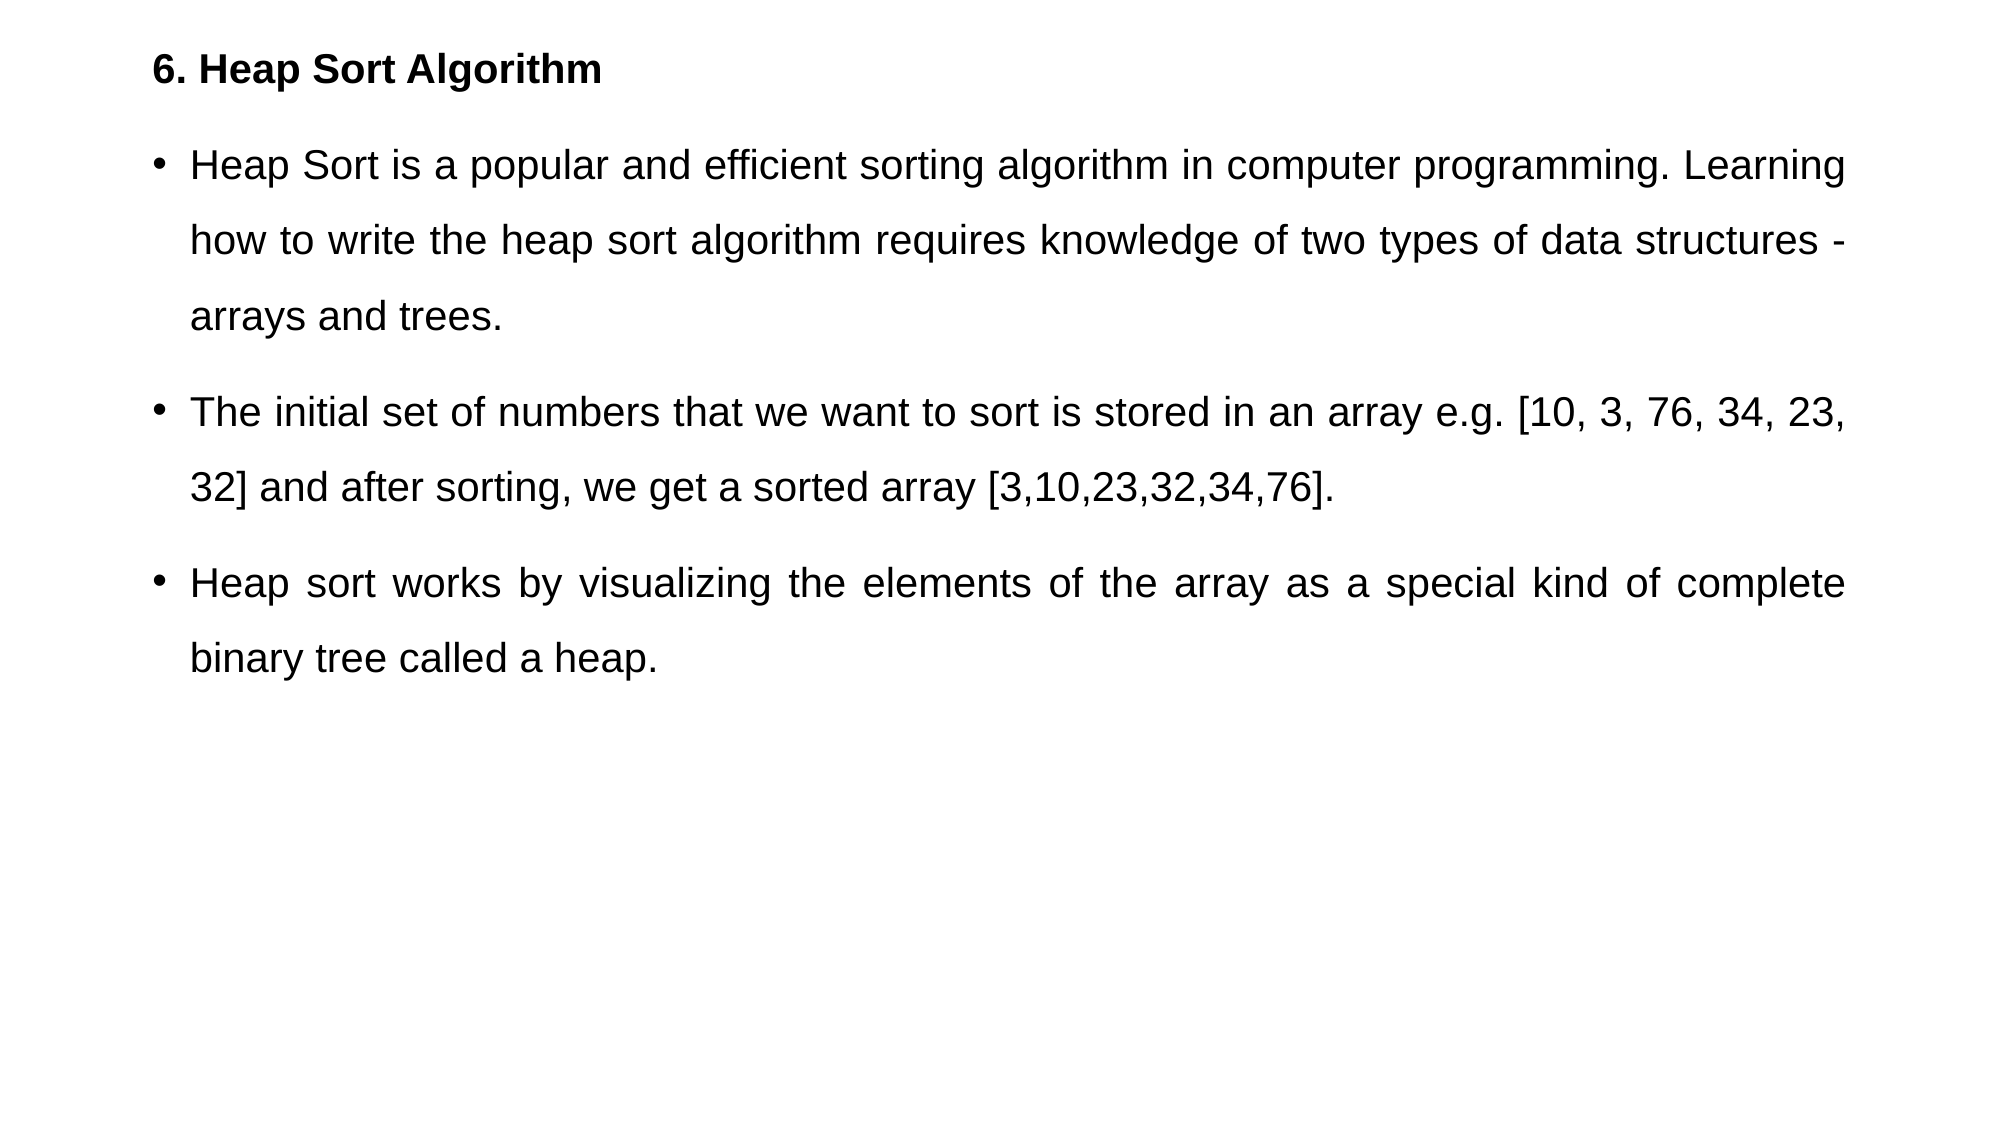

6. Heap Sort Algorithm
Heap Sort is a popular and efficient sorting algorithm in computer programming. Learning how to write the heap sort algorithm requires knowledge of two types of data structures - arrays and trees.
The initial set of numbers that we want to sort is stored in an array e.g. [10, 3, 76, 34, 23, 32] and after sorting, we get a sorted array [3,10,23,32,34,76].
Heap sort works by visualizing the elements of the array as a special kind of complete binary tree called a heap.